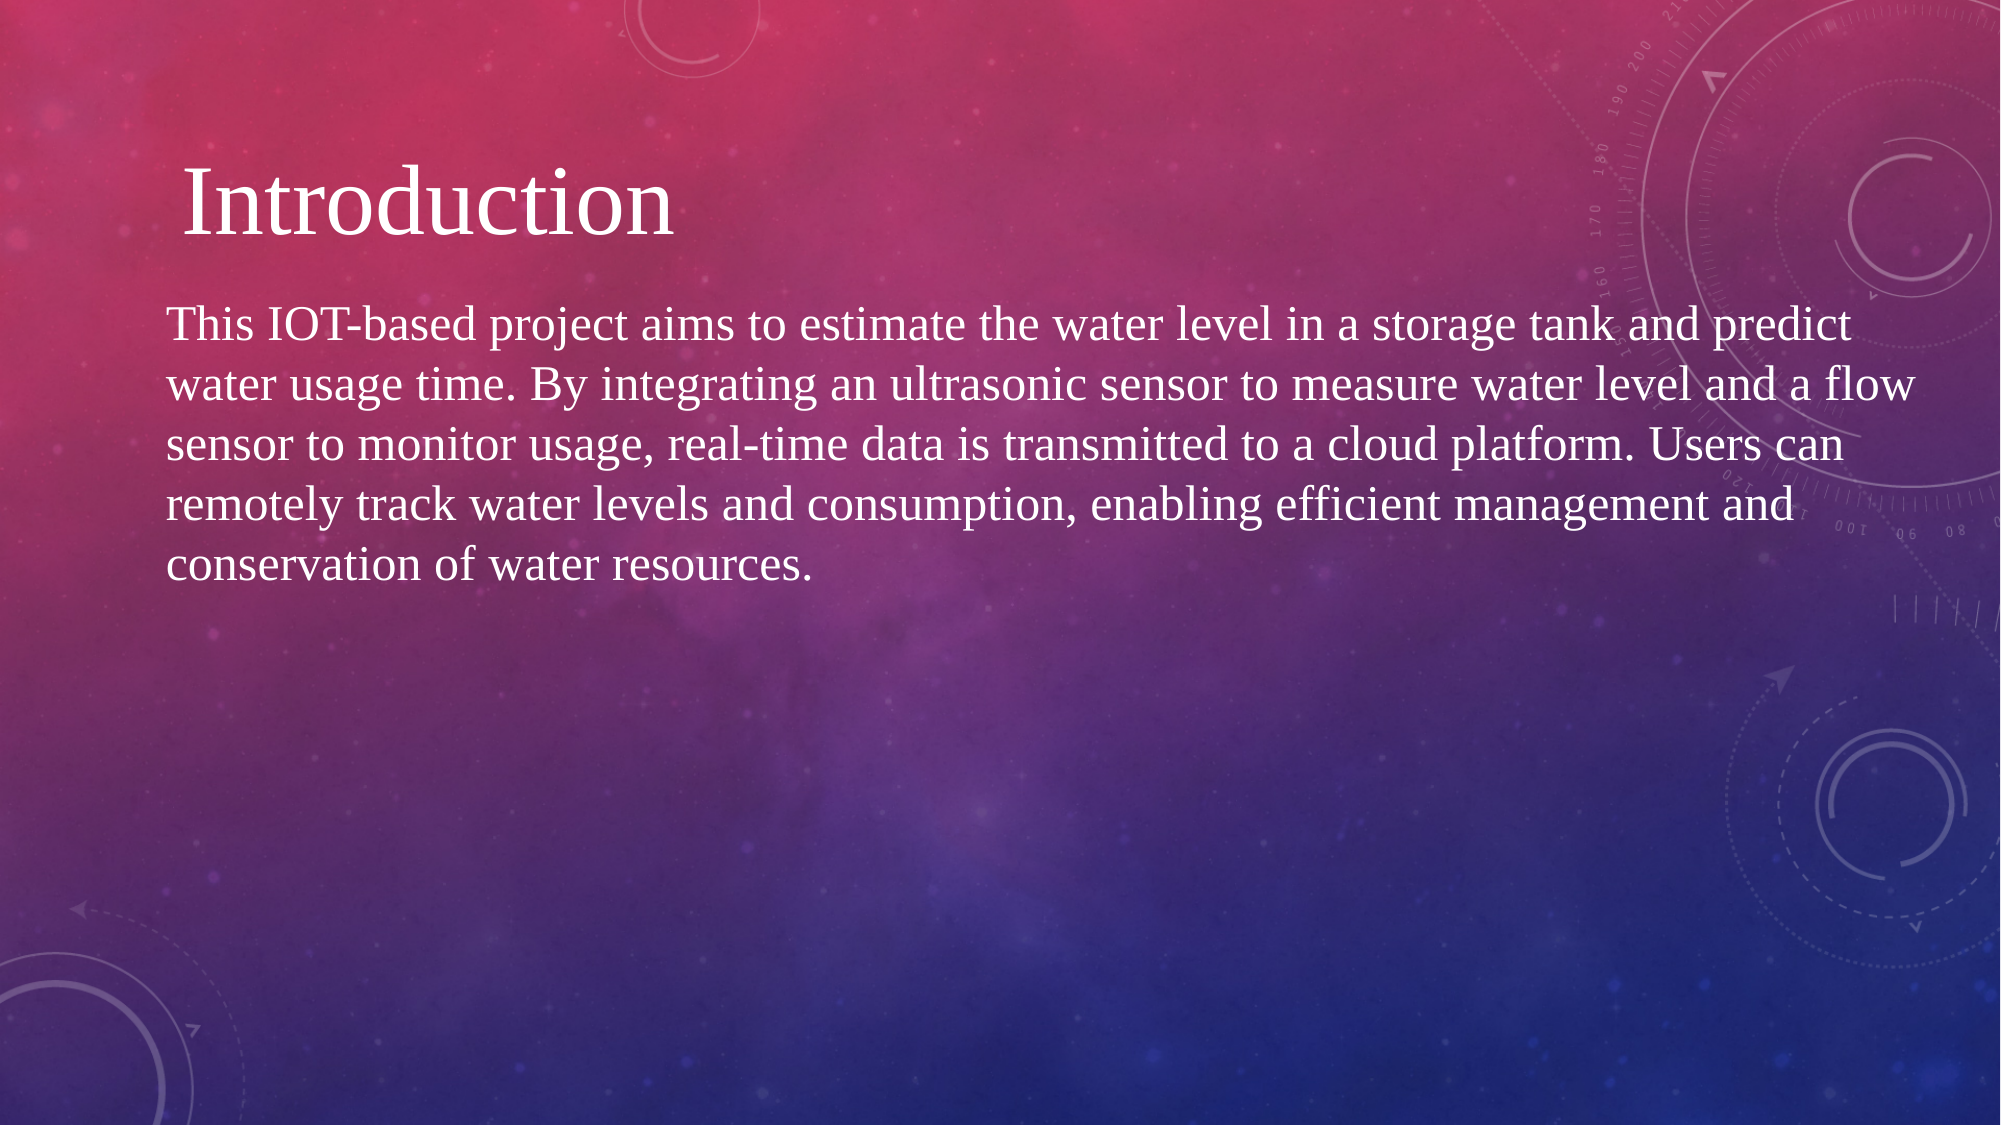

Introduction
This IOT-based project aims to estimate the water level in a storage tank and predict    water usage time. By integrating an ultrasonic sensor to measure water level and a flow sensor to monitor usage, real-time data is transmitted to a cloud platform. Users can remotely track water levels and consumption, enabling efficient management and conservation of water resources.